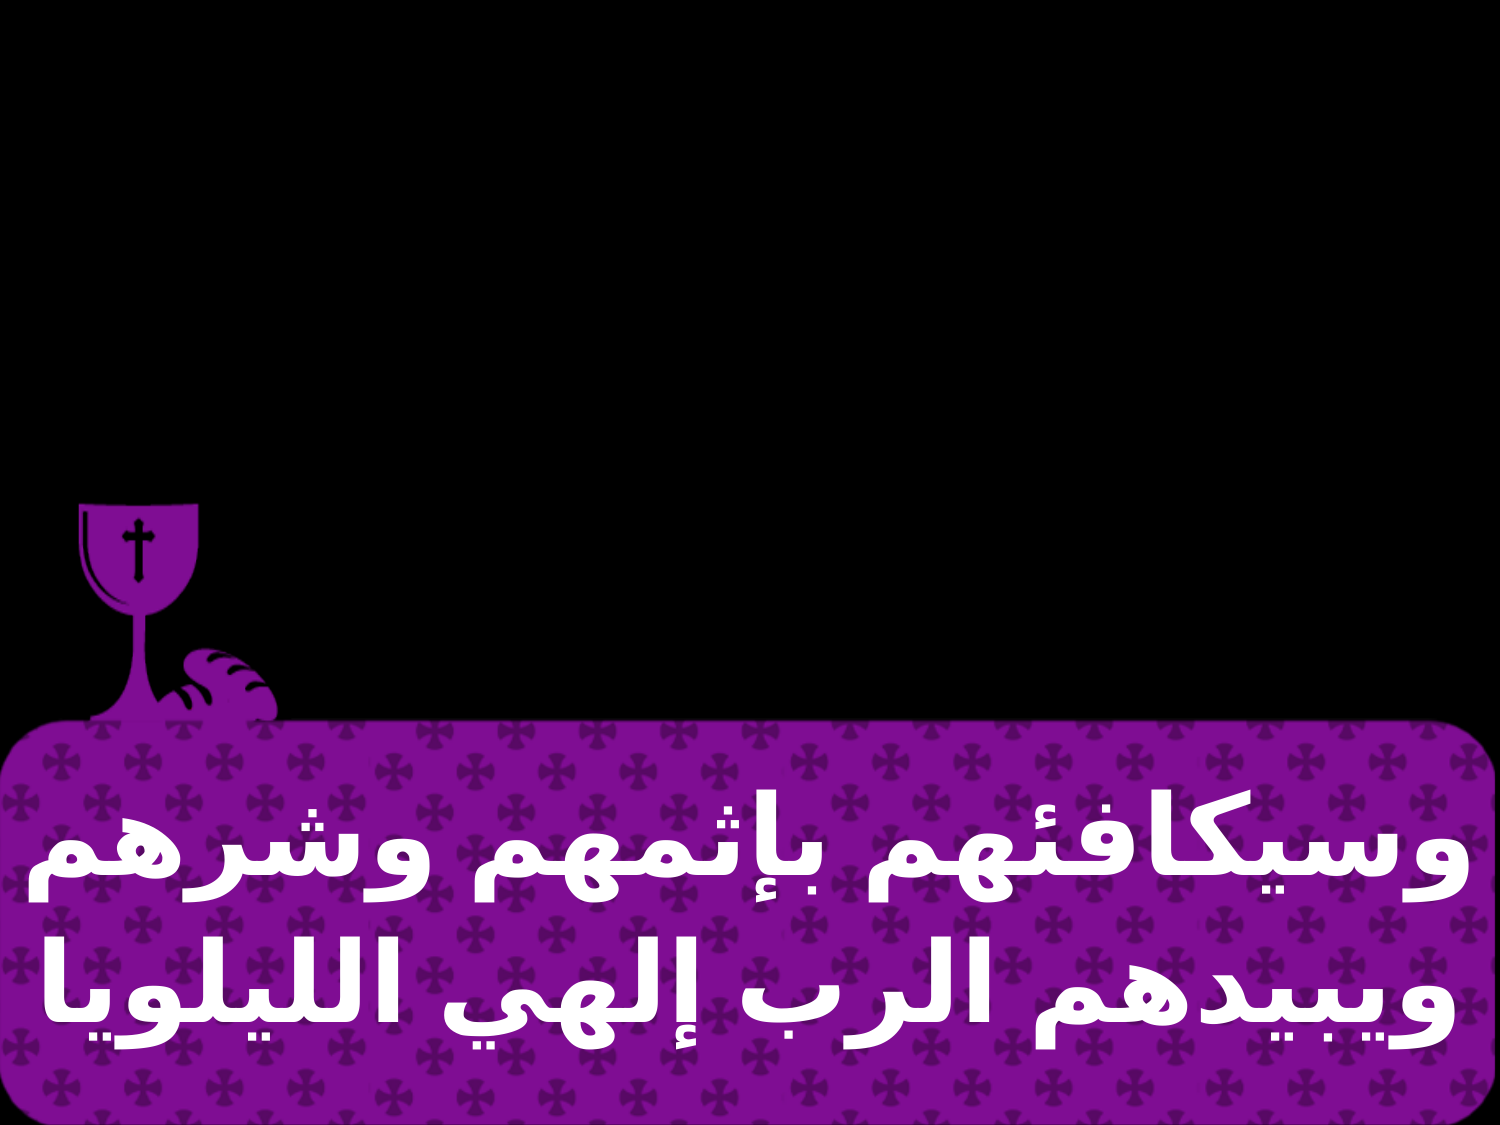

| وسيكافئهم بإثمهم وشرهم ويبيدهم الرب إلهي الليلويا |
| --- |